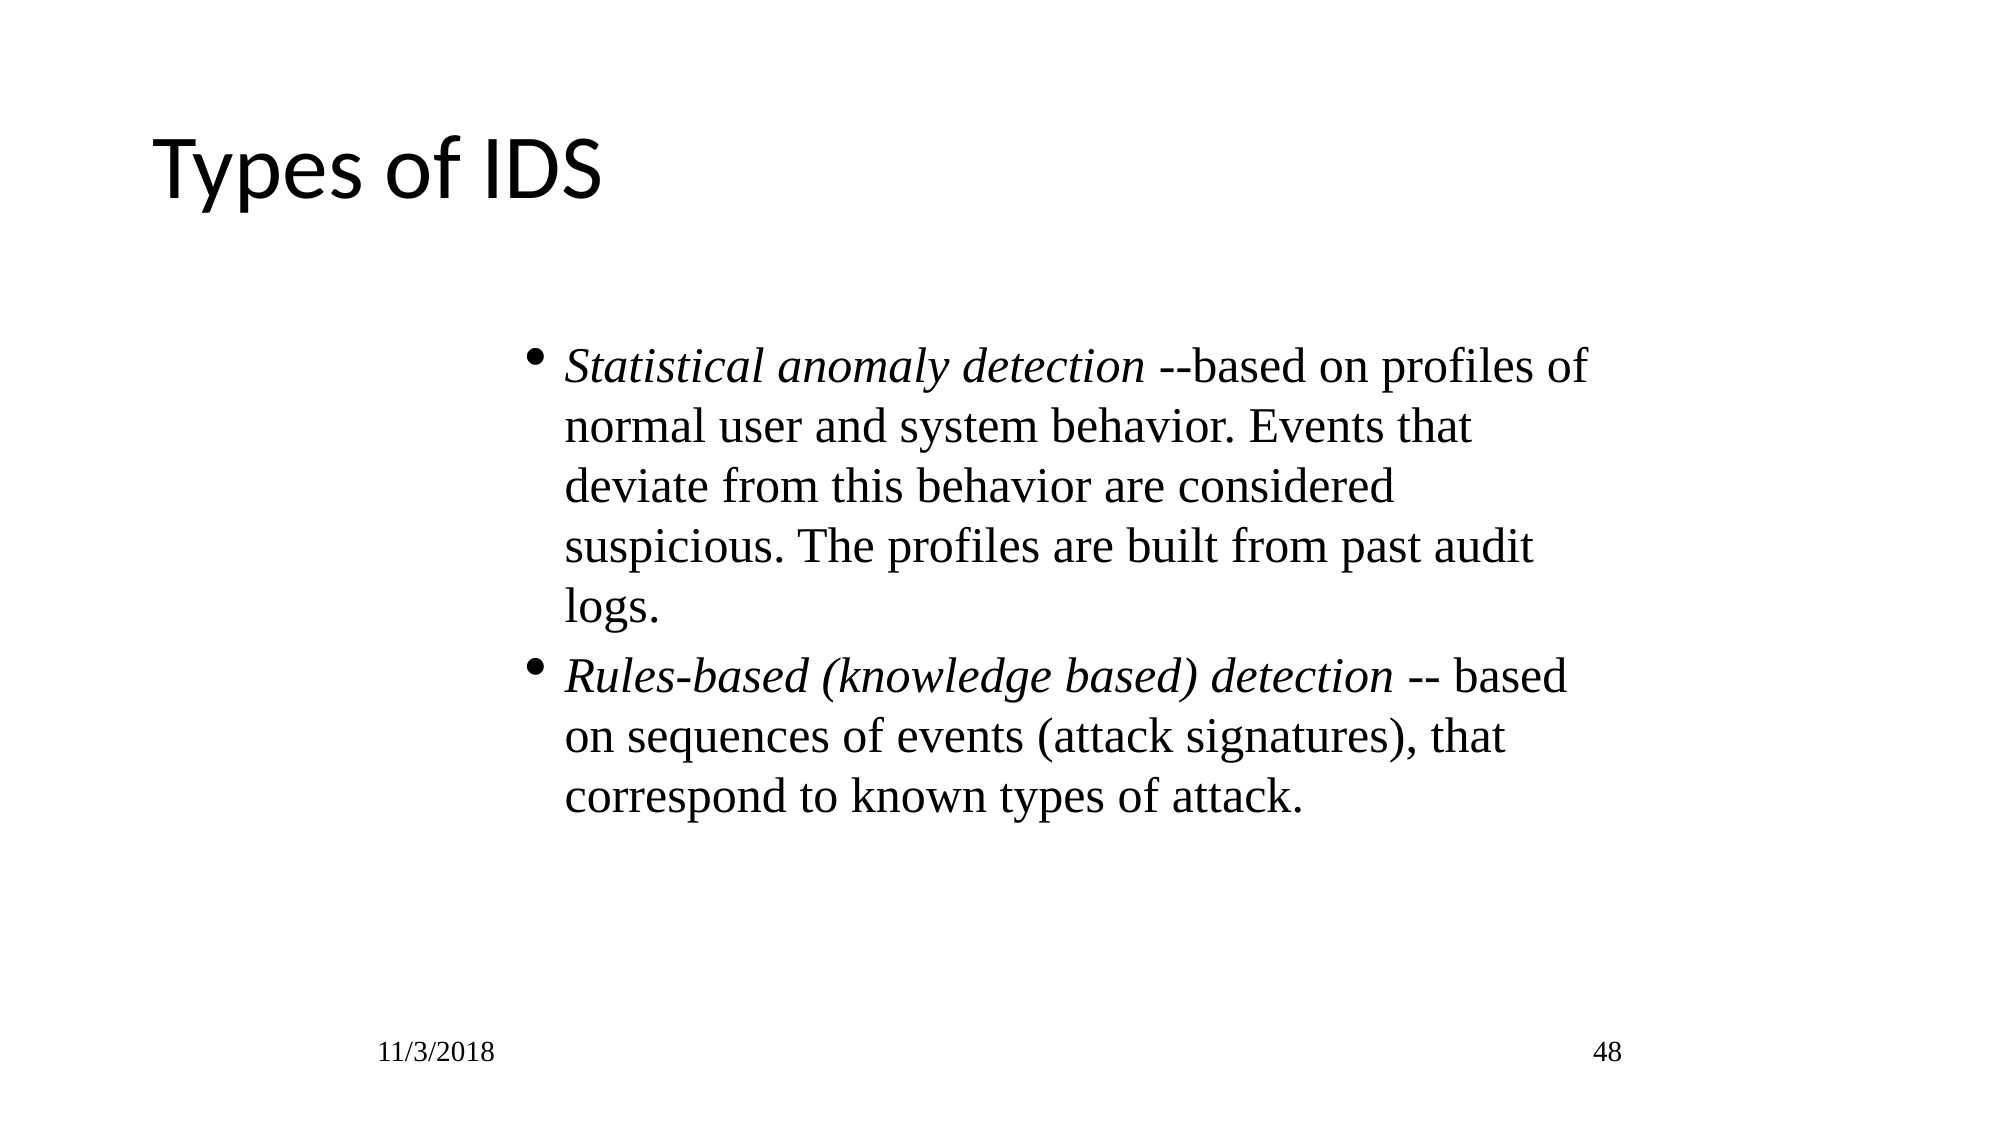

# Types of IDS

Statistical anomaly detection --based on profiles of normal user and system behavior. Events that deviate from this behavior are considered suspicious. The profiles are built from past audit logs.
Rules-based (knowledge based) detection -- based on sequences of events (attack signatures), that correspond to known types of attack.

11/3/2018
48